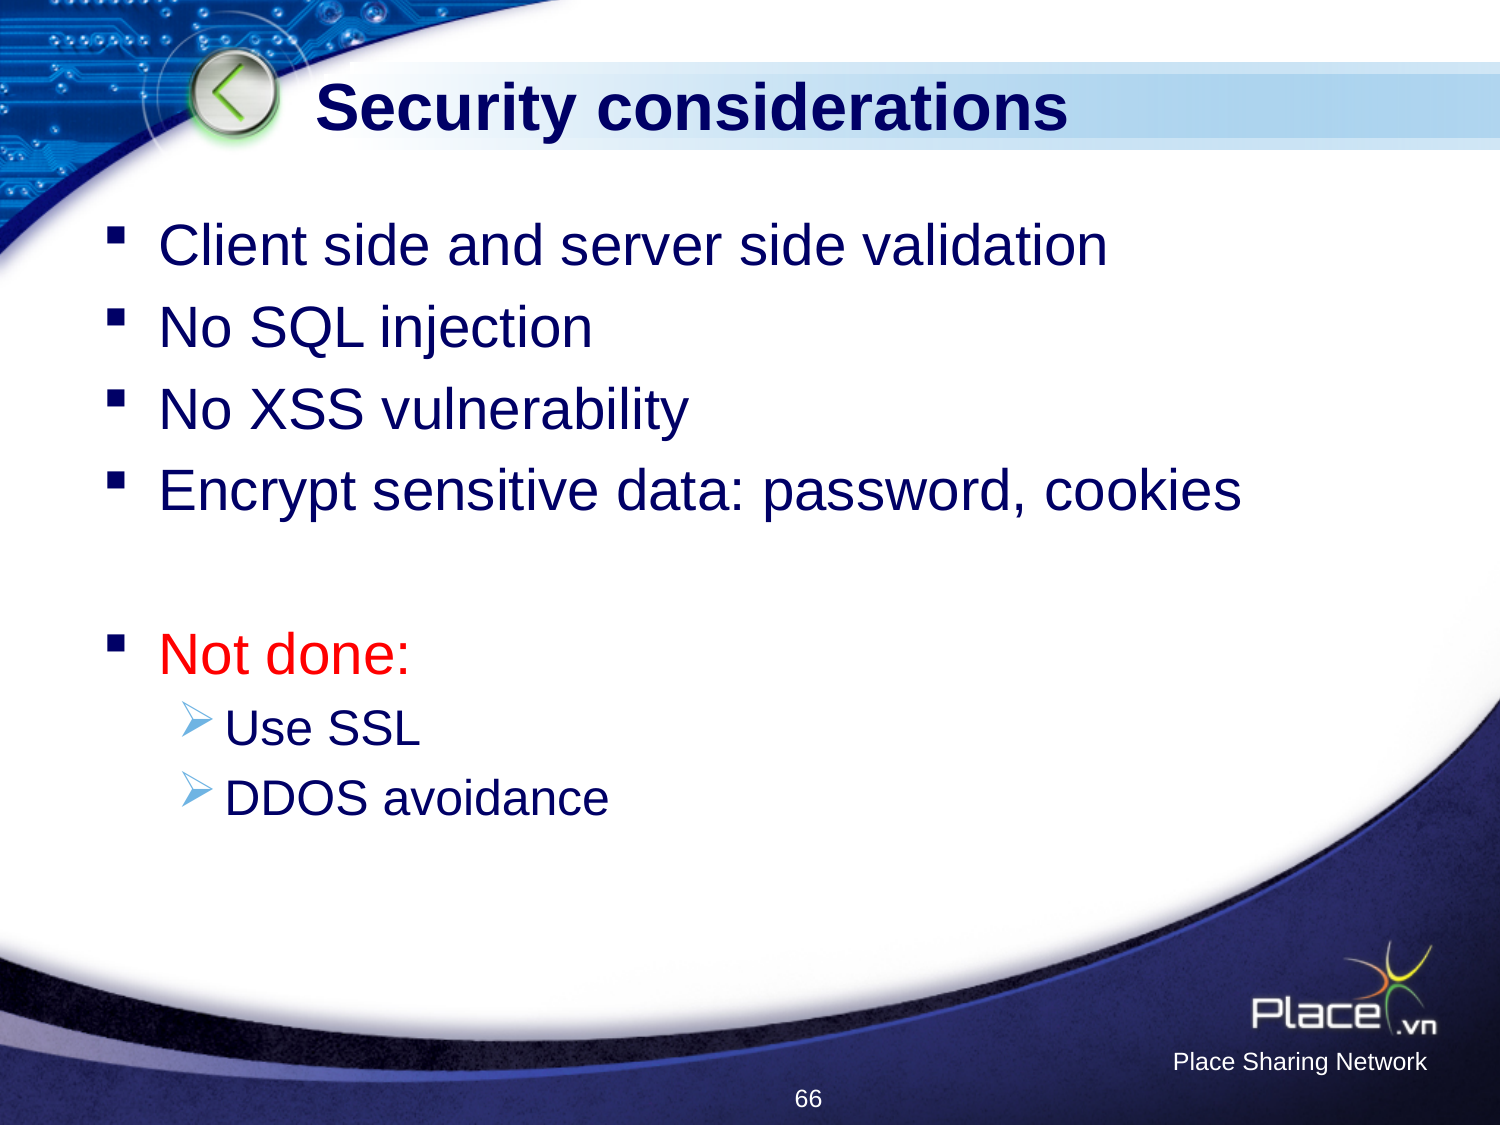

# Security considerations
Client side and server side validation
No SQL injection
No XSS vulnerability
Encrypt sensitive data: password, cookies

Not done:
Use SSL
DDOS avoidance
Place Sharing Network
66